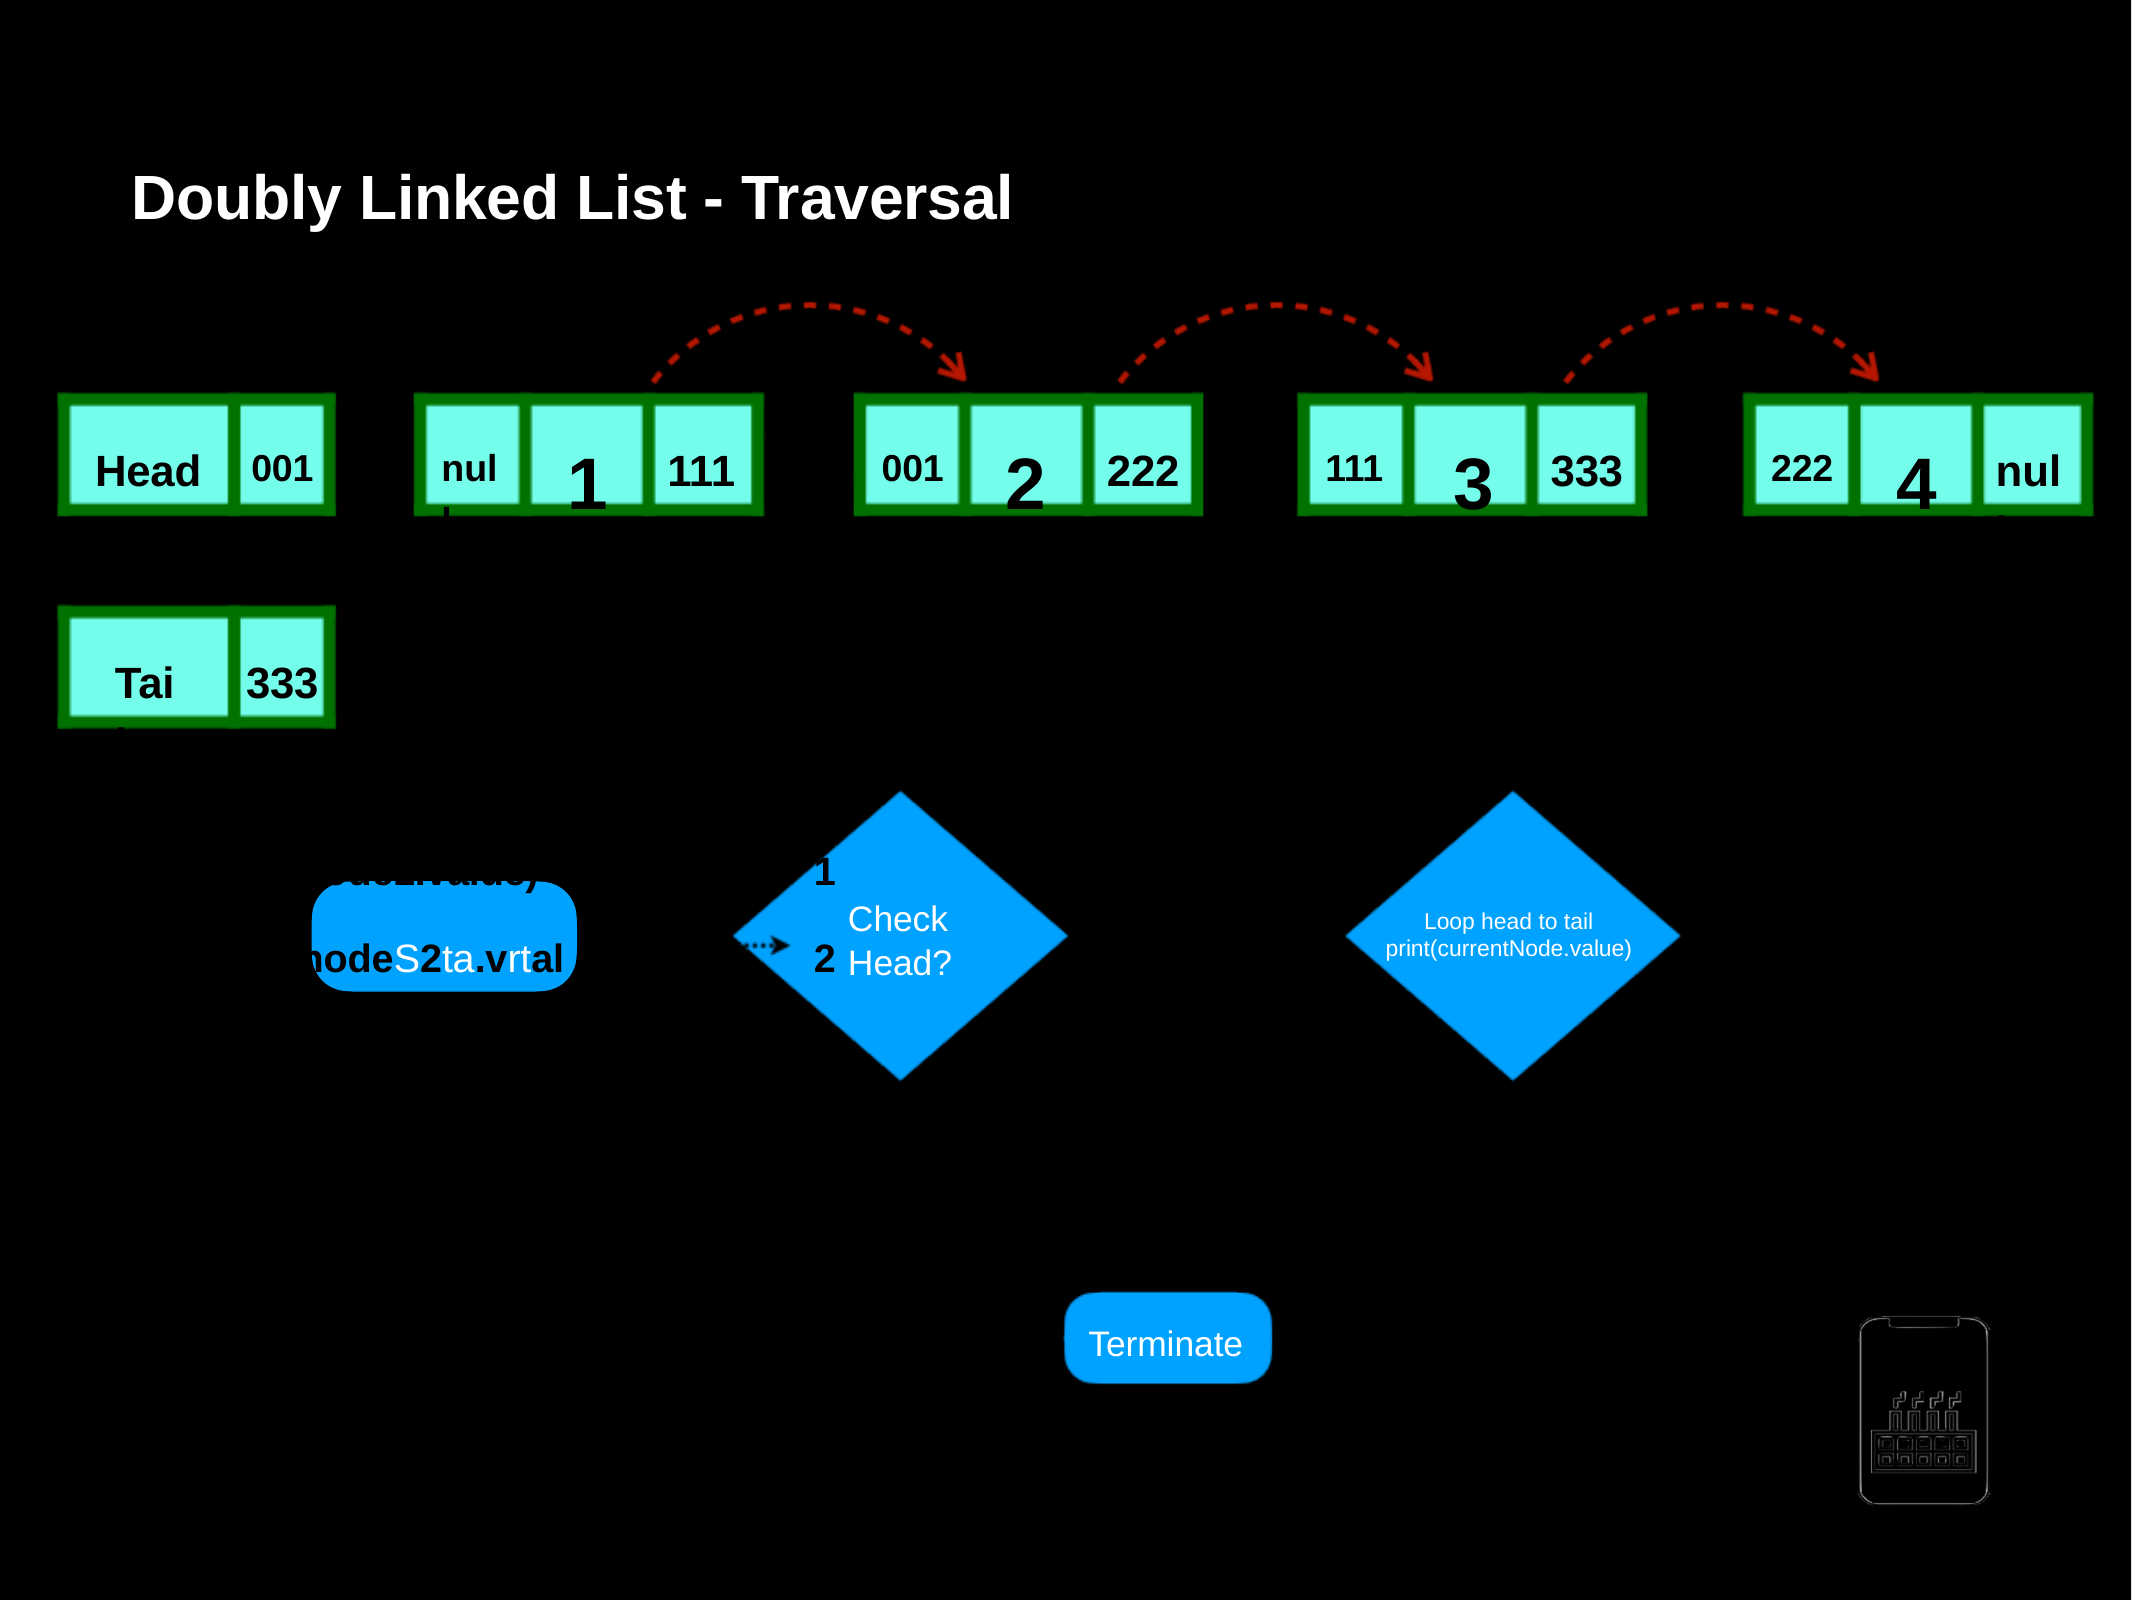

Doubly Linked List - Traversal

1
2
111
3
222
4
Head
111
222
333
null
001
null
001
111
222
001
333
Tail
333
print(node1.value) print(nodeS2ta.vrtalue) print(node3.value) print(node4.value)
1 2 3 4

Yes
Check Head?
Loop head to tail
print(currentNode.value)

No

Terminate
AppMillers
www.appmillers.com